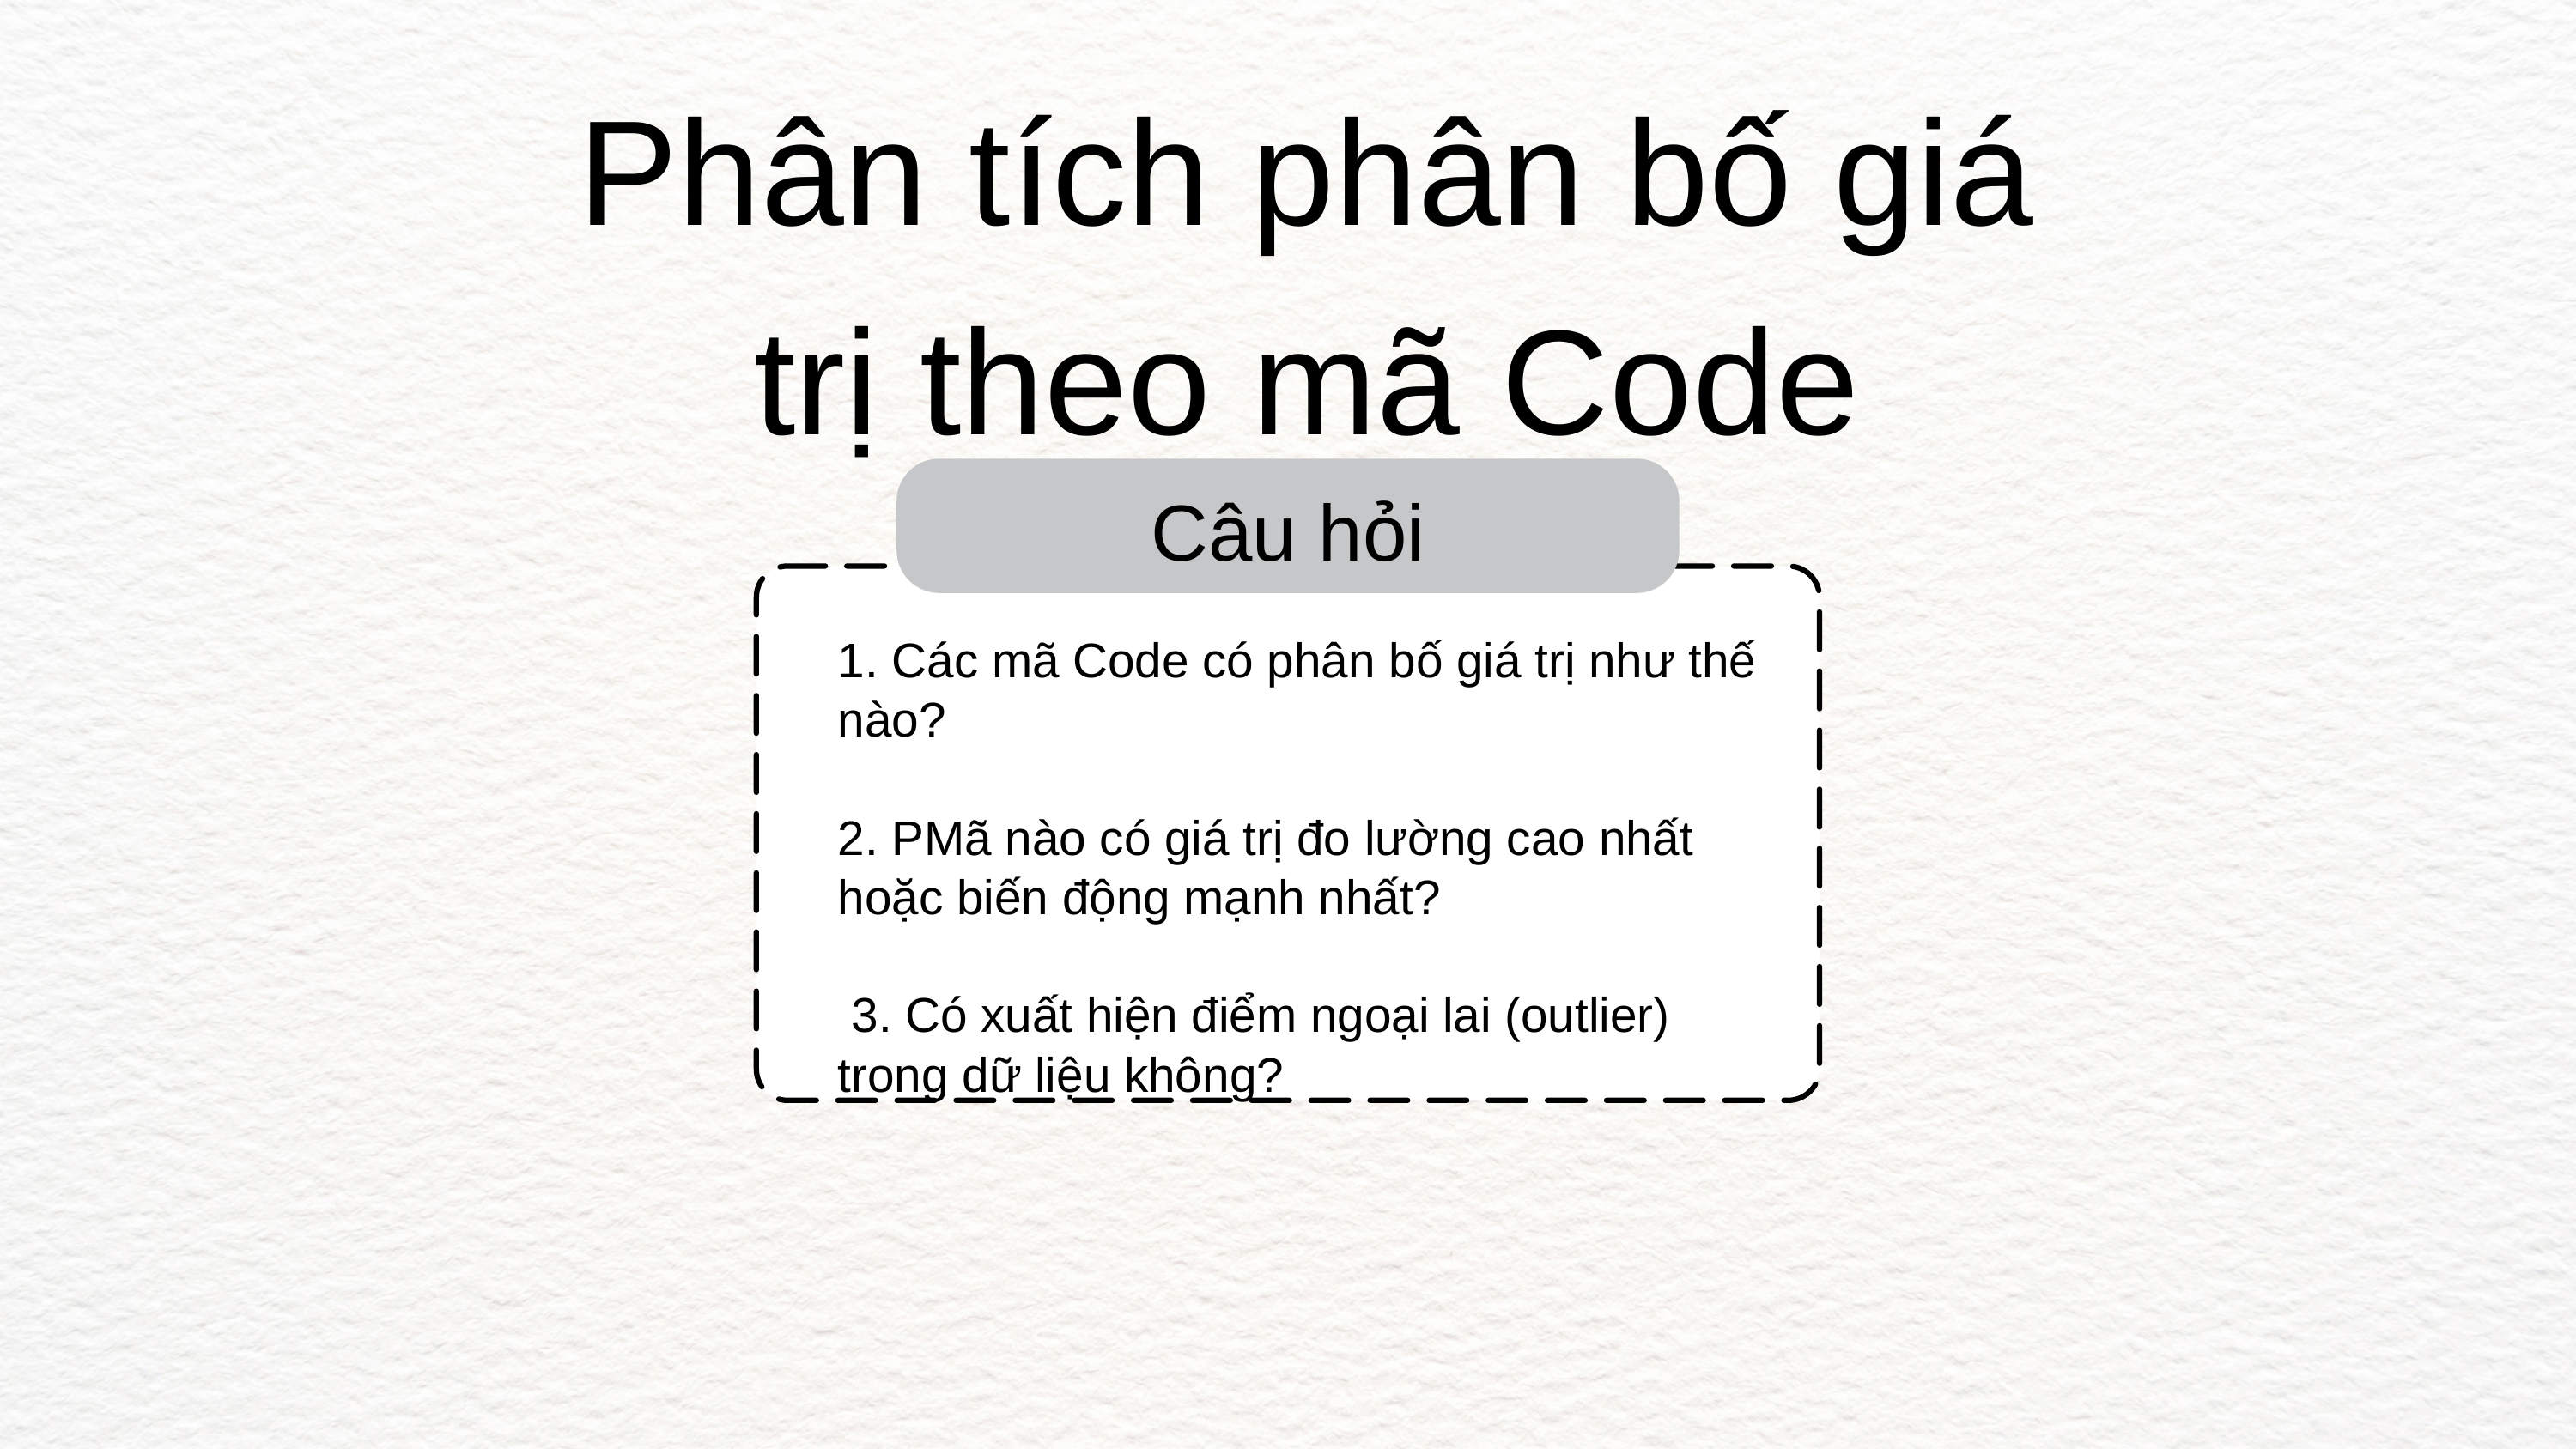

Phân tích phân bố giá trị theo mã Code

Câu hỏi

1. Các mã Code có phân bố giá trị như thế nào?

2. PMã nào có giá trị đo lường cao nhất hoặc biến động mạnh nhất?

 3. Có xuất hiện điểm ngoại lai (outlier) trong dữ liệu không?